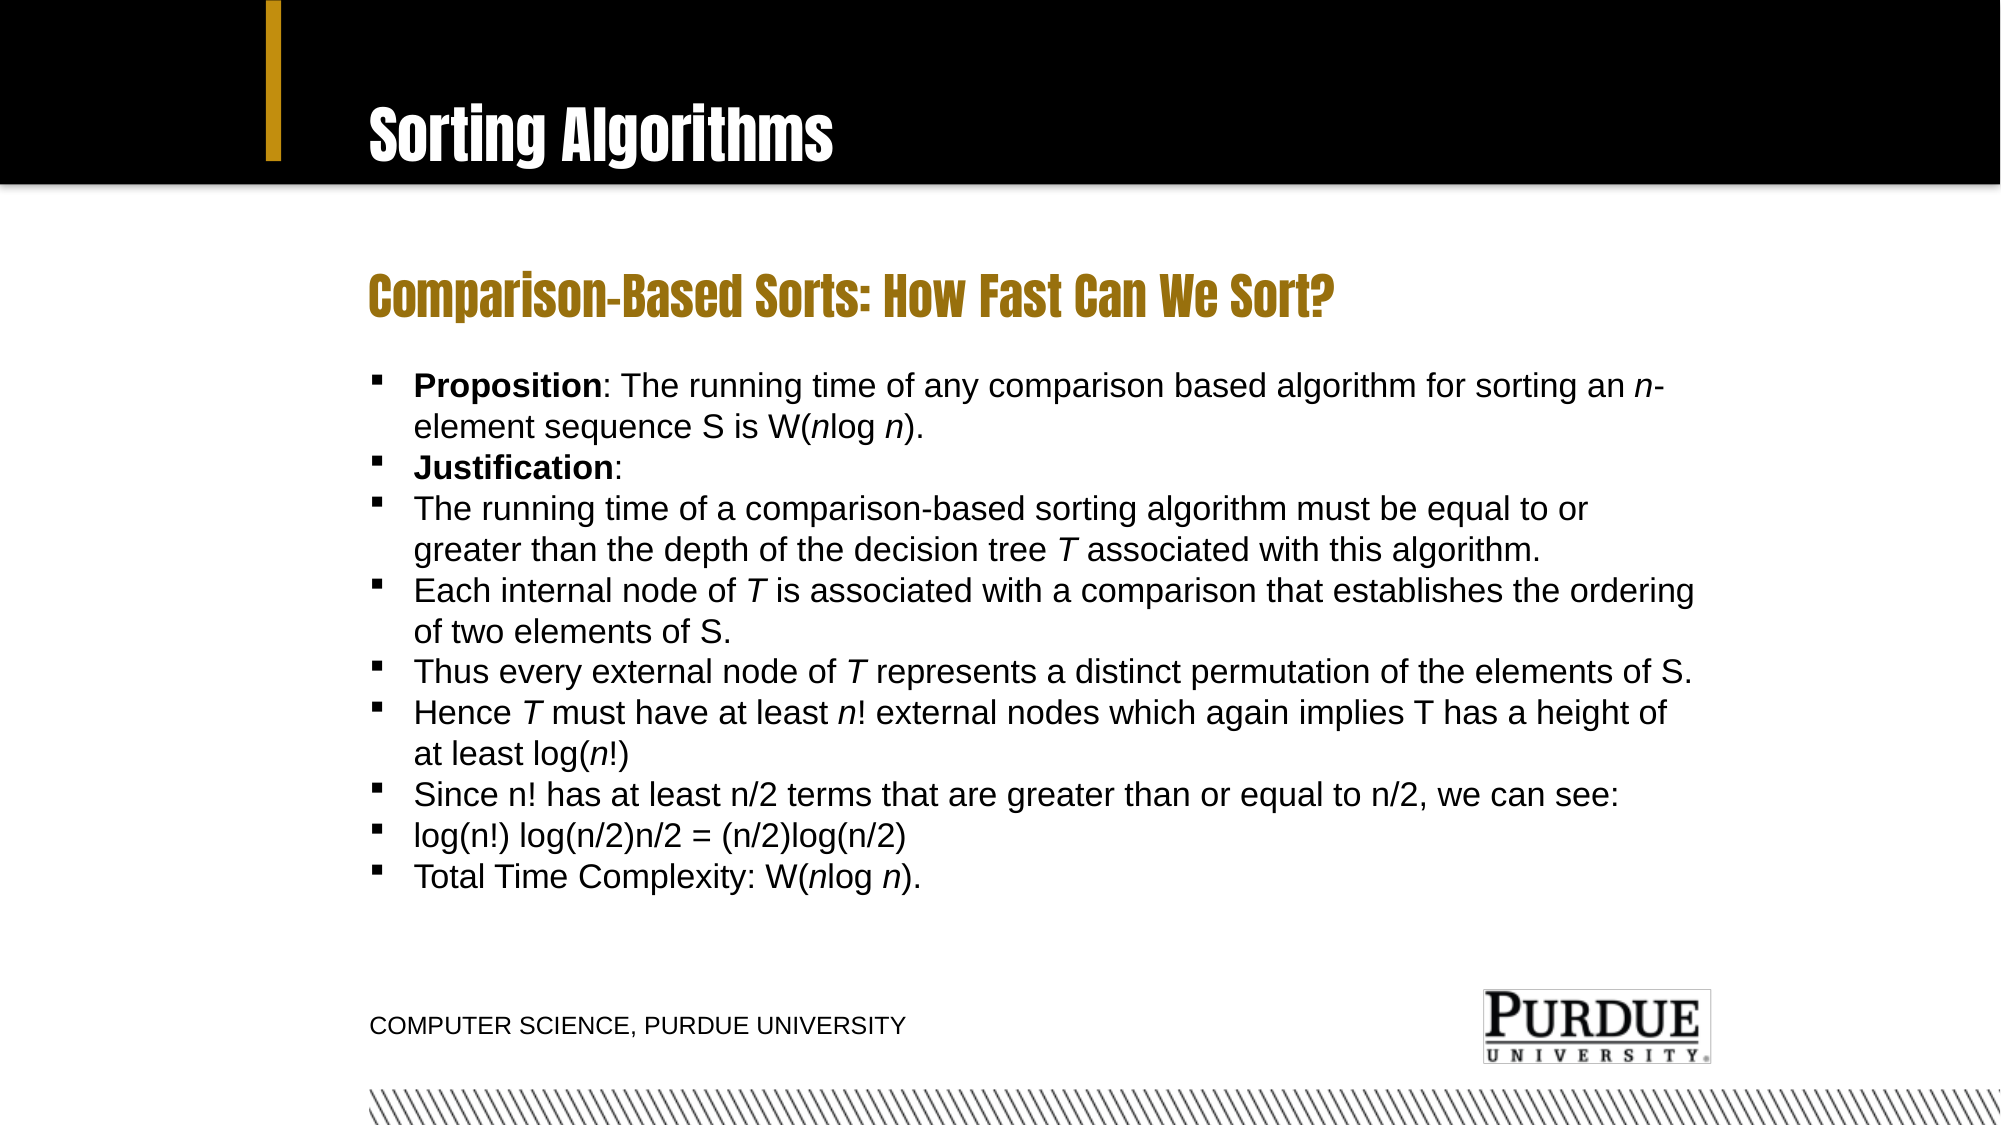

# Sorting Algorithms
Comparison-Based Sorts: How Fast Can We Sort?
Proposition: The running time of any comparison based algorithm for sorting an n-element sequence S is W(nlog n).
Justification:
The running time of a comparison-based sorting algorithm must be equal to or greater than the depth of the decision tree T associated with this algorithm.
Each internal node of T is associated with a comparison that establishes the ordering of two elements of S.
Thus every external node of T represents a distinct permutation of the elements of S.
Hence T must have at least n! external nodes which again implies T has a height of at least log(n!)
Since n! has at least n/2 terms that are greater than or equal to n/2, we can see:
log(n!) log(n/2)n/2 = (n/2)log(n/2)
Total Time Complexity: W(nlog n).
Computer Science, Purdue University